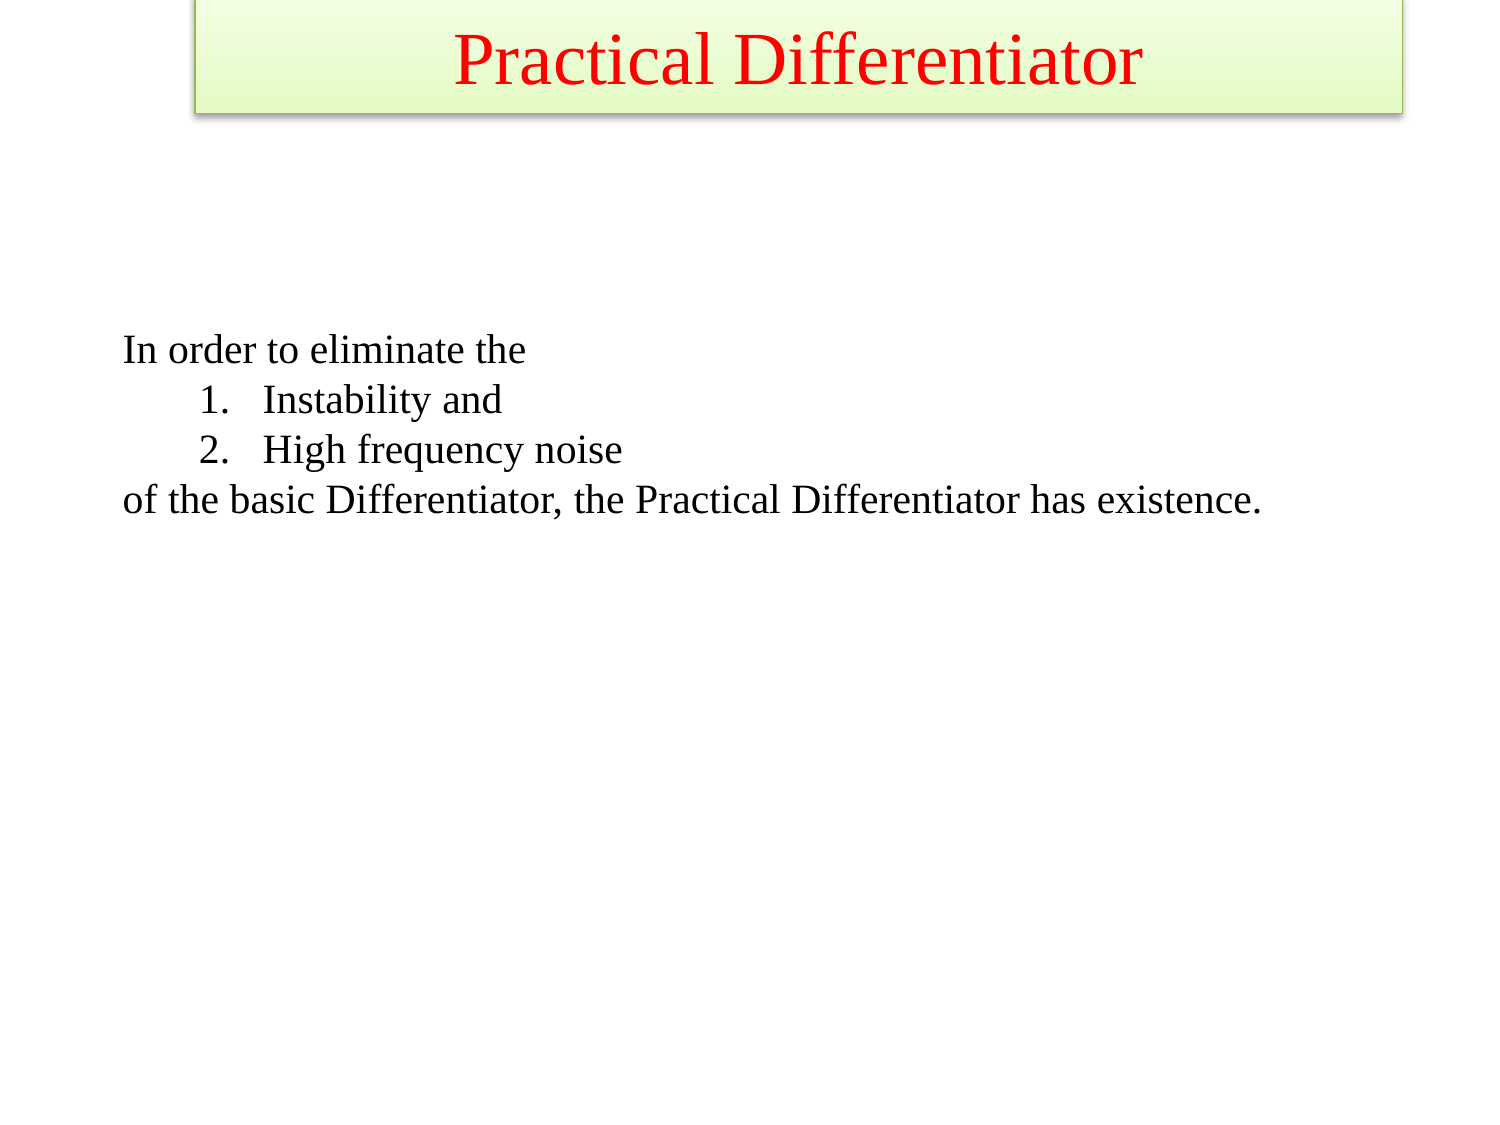

# Practical Differentiator
In order to eliminate the
Instability and
High frequency noise
of the basic Differentiator, the Practical Differentiator has existence.